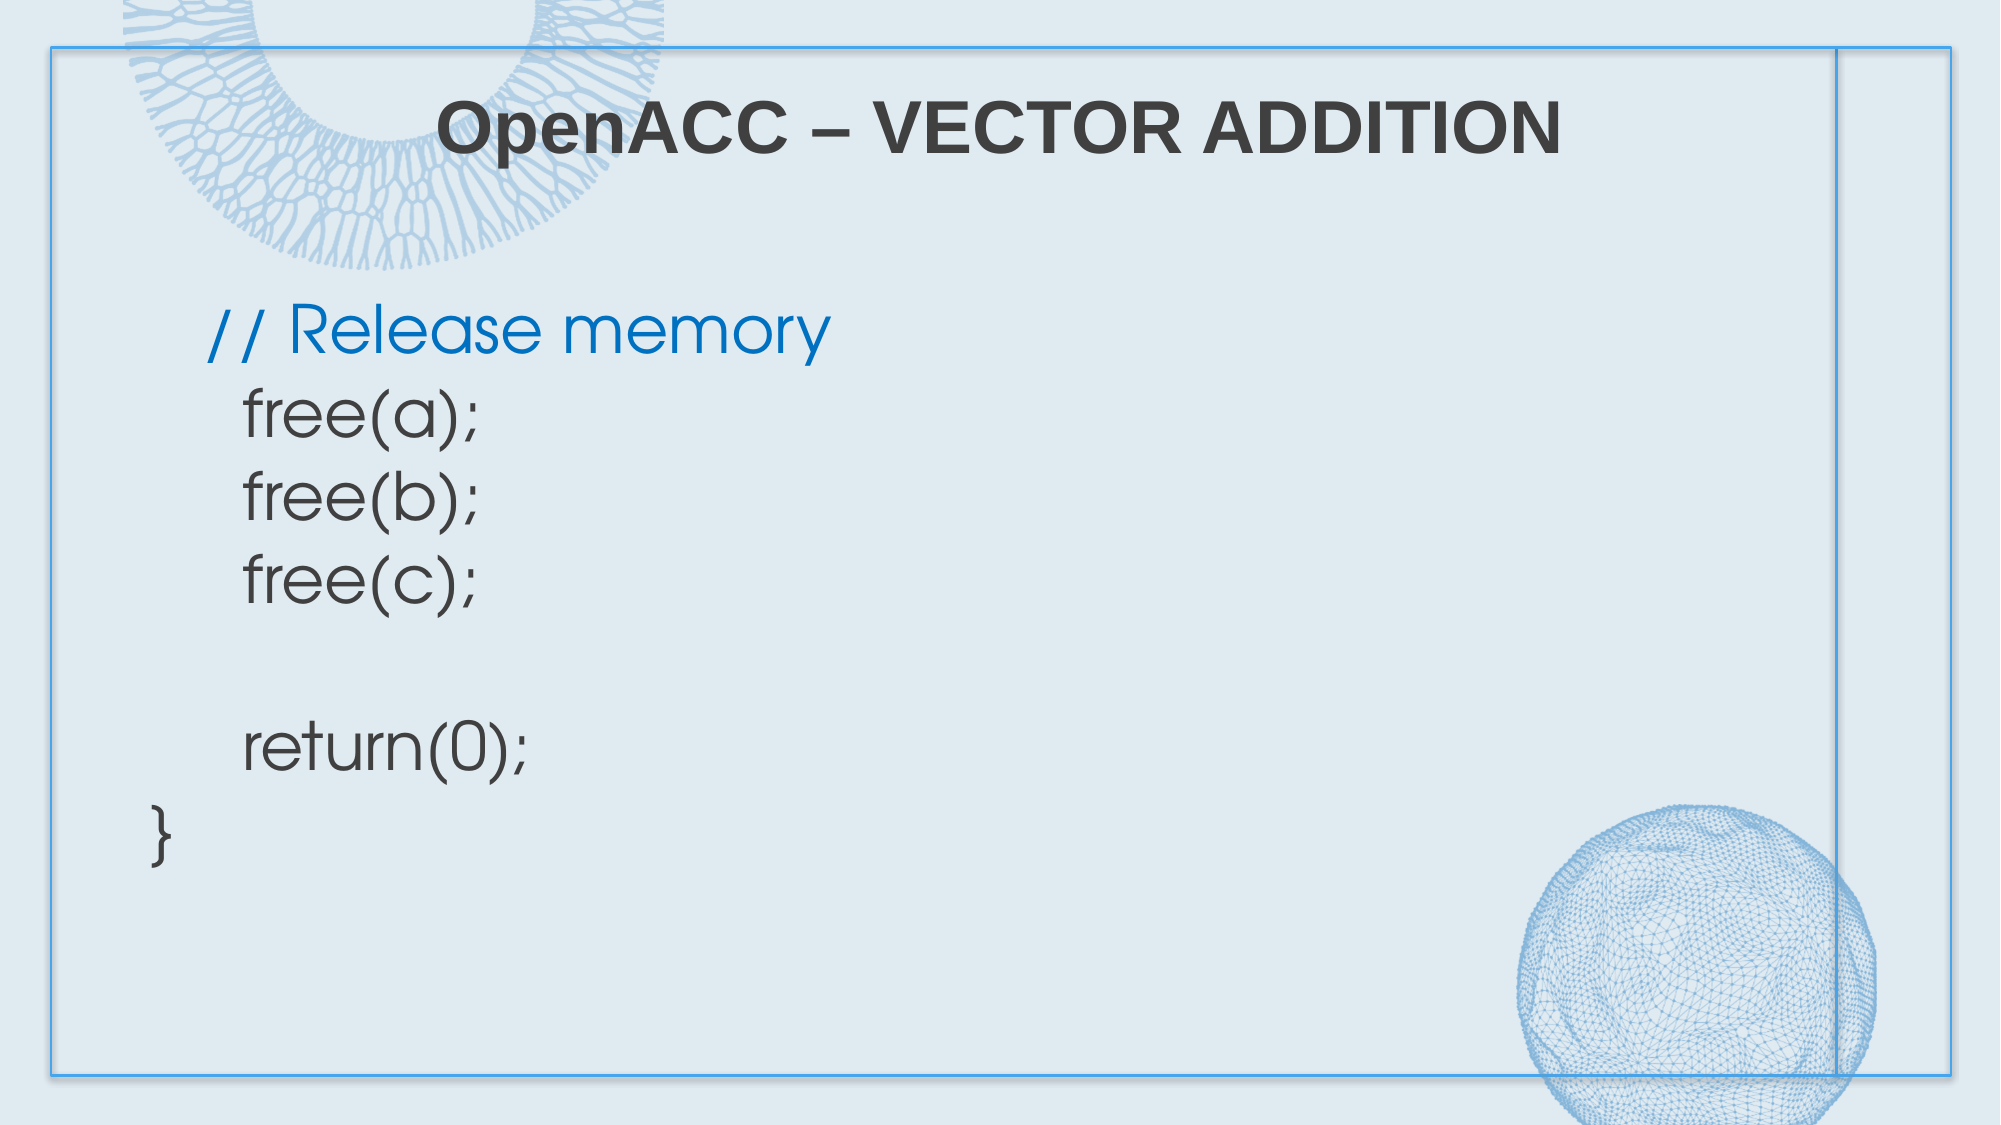

# OpenACC – Vector Addition
     // Release memory
     free(a);
     free(b);
     free(c);

     return(0);
}